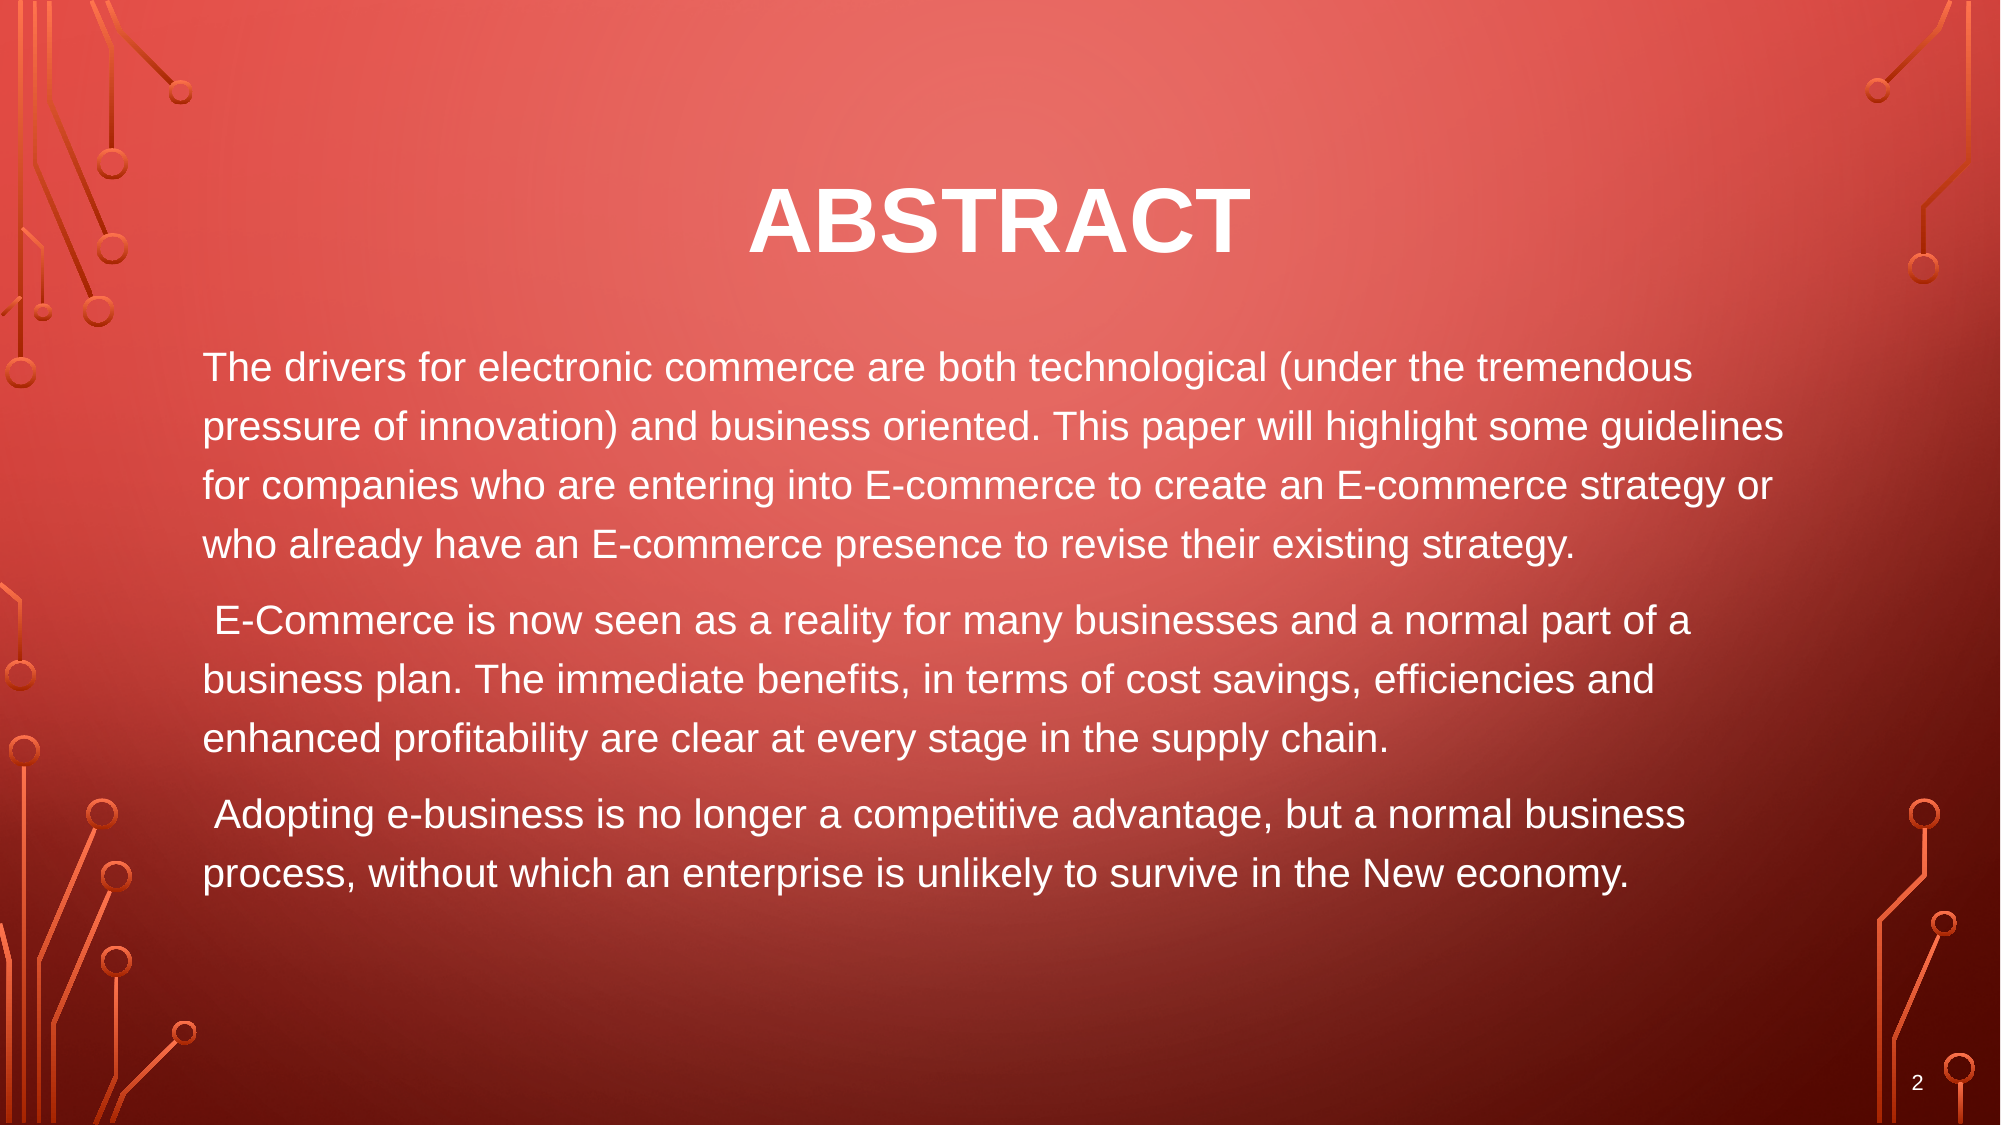

# Abstract
The drivers for electronic commerce are both technological (under the tremendous pressure of innovation) and business oriented. This paper will highlight some guidelines for companies who are entering into E-commerce to create an E-commerce strategy or who already have an E-commerce presence to revise their existing strategy.
 E-Commerce is now seen as a reality for many businesses and a normal part of a business plan. The immediate benefits, in terms of cost savings, efficiencies and enhanced profitability are clear at every stage in the supply chain.
 Adopting e-business is no longer a competitive advantage, but a normal business process, without which an enterprise is unlikely to survive in the New economy.
2